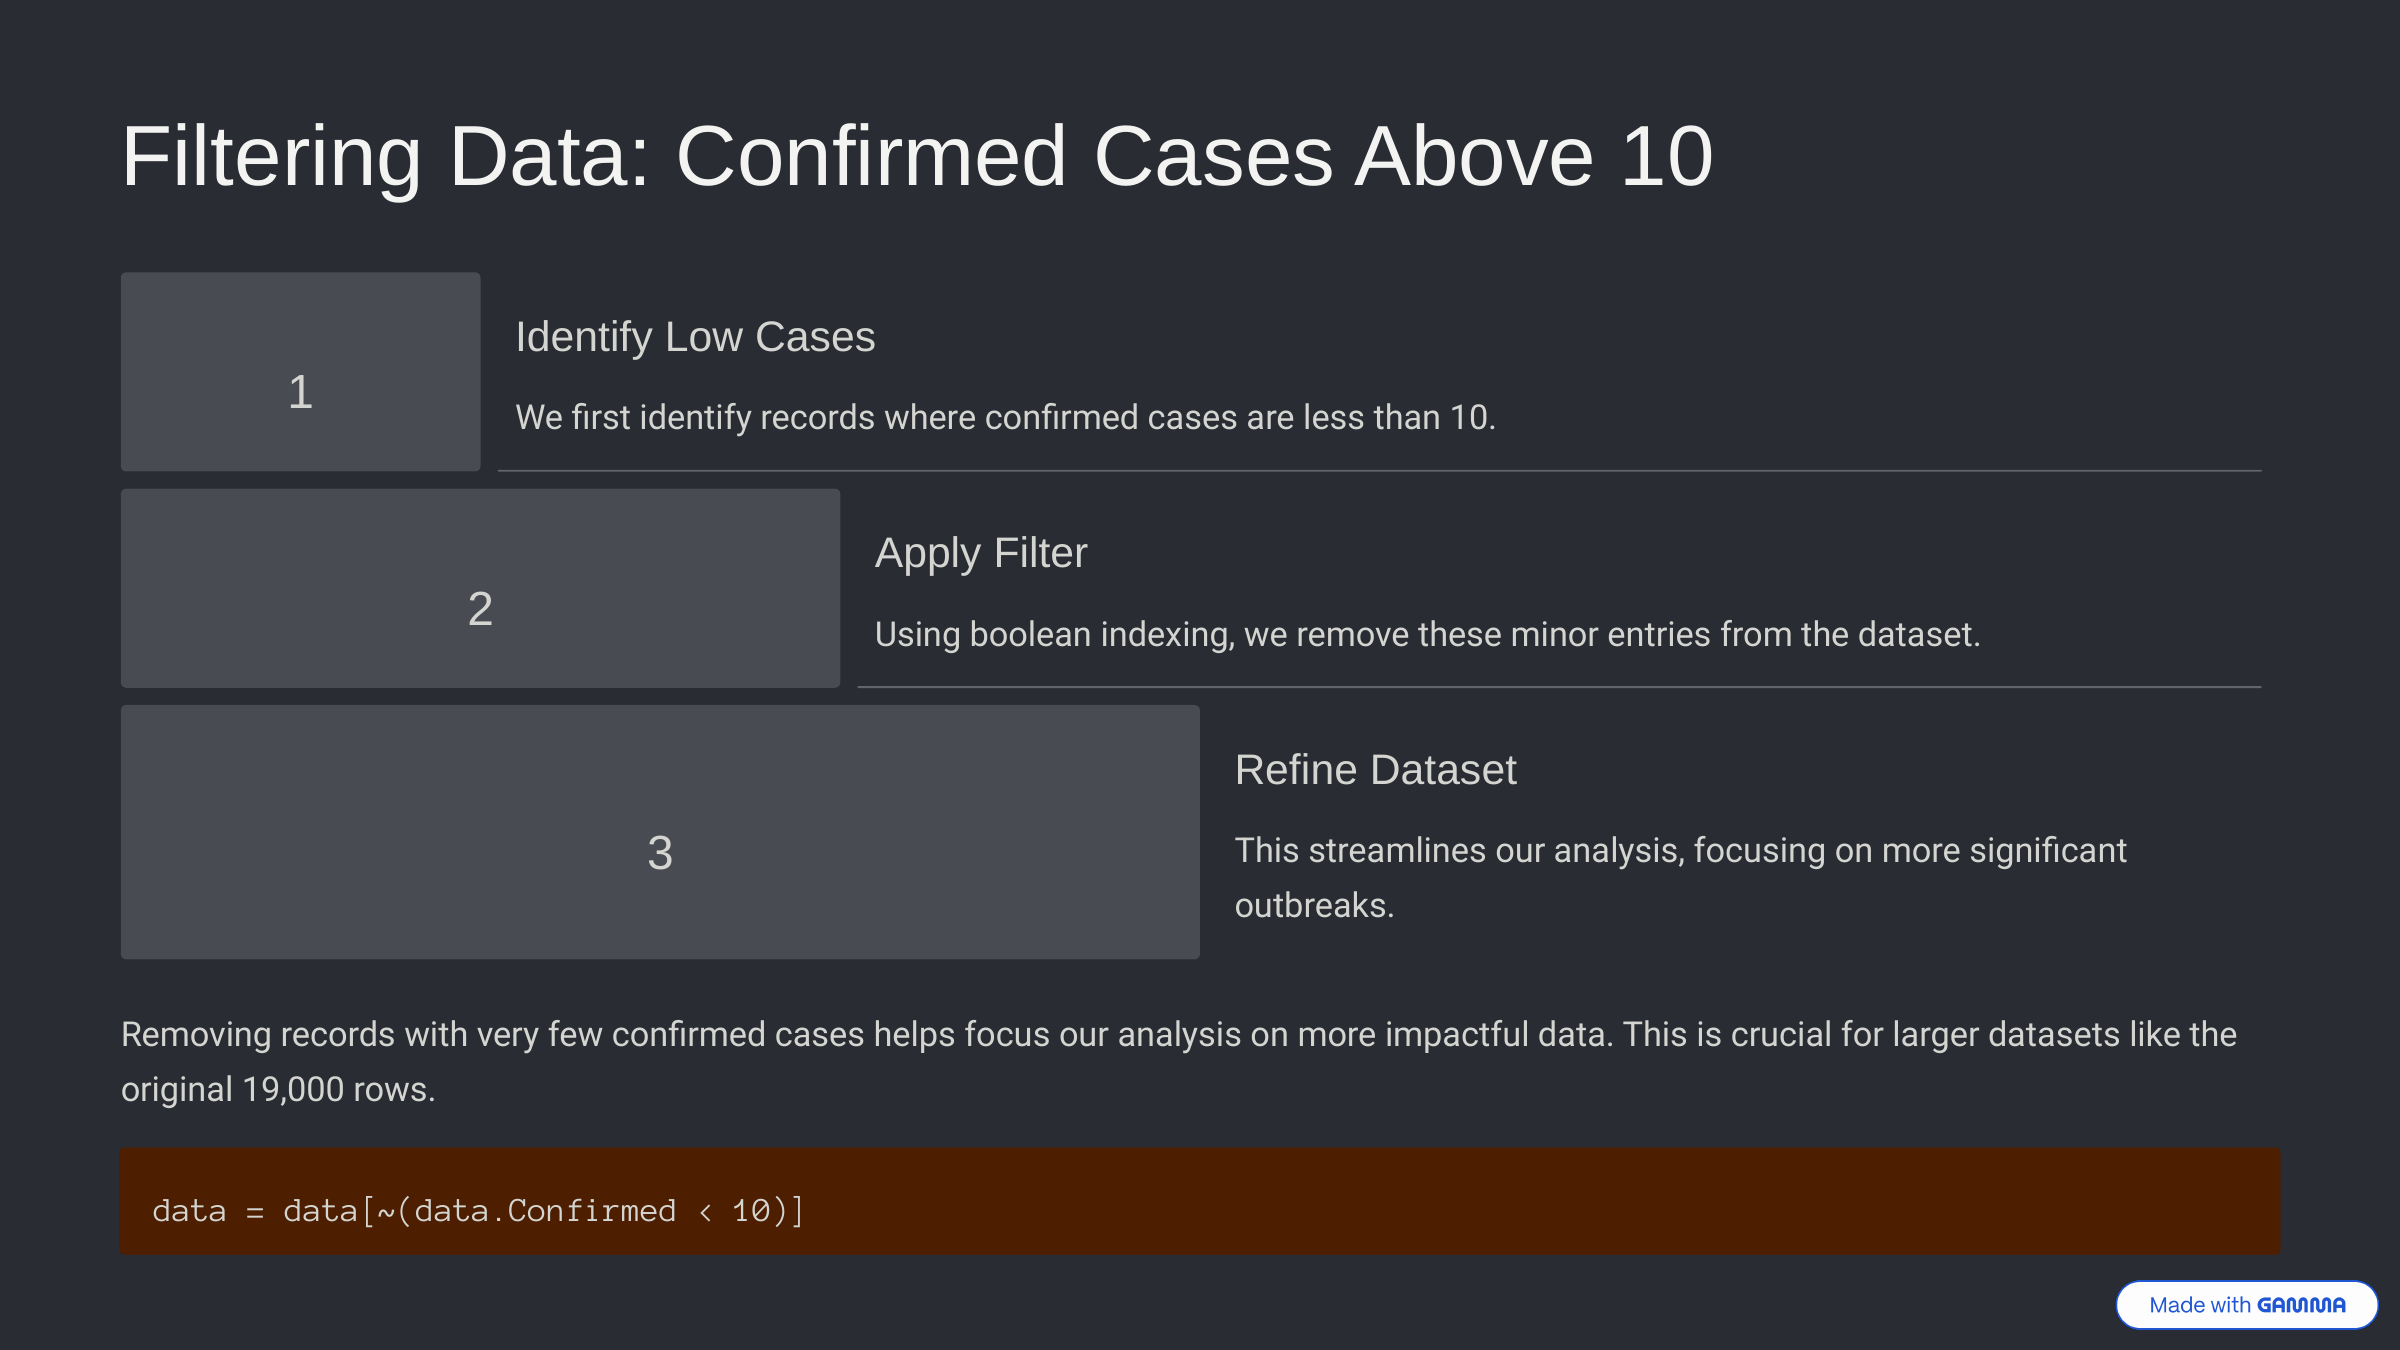

Filtering Data: Confirmed Cases Above 10

Identify Low Cases
1
We first identify records where confirmed cases are less than 10.

Apply Filter
2
Using boolean indexing, we remove these minor entries from the dataset.

Refine Dataset
3
This streamlines our analysis, focusing on more significant outbreaks.
Removing records with very few confirmed cases helps focus our analysis on more impactful data. This is crucial for larger datasets like the original 19,000 rows.

data = data[~(data.Confirmed < 10)]